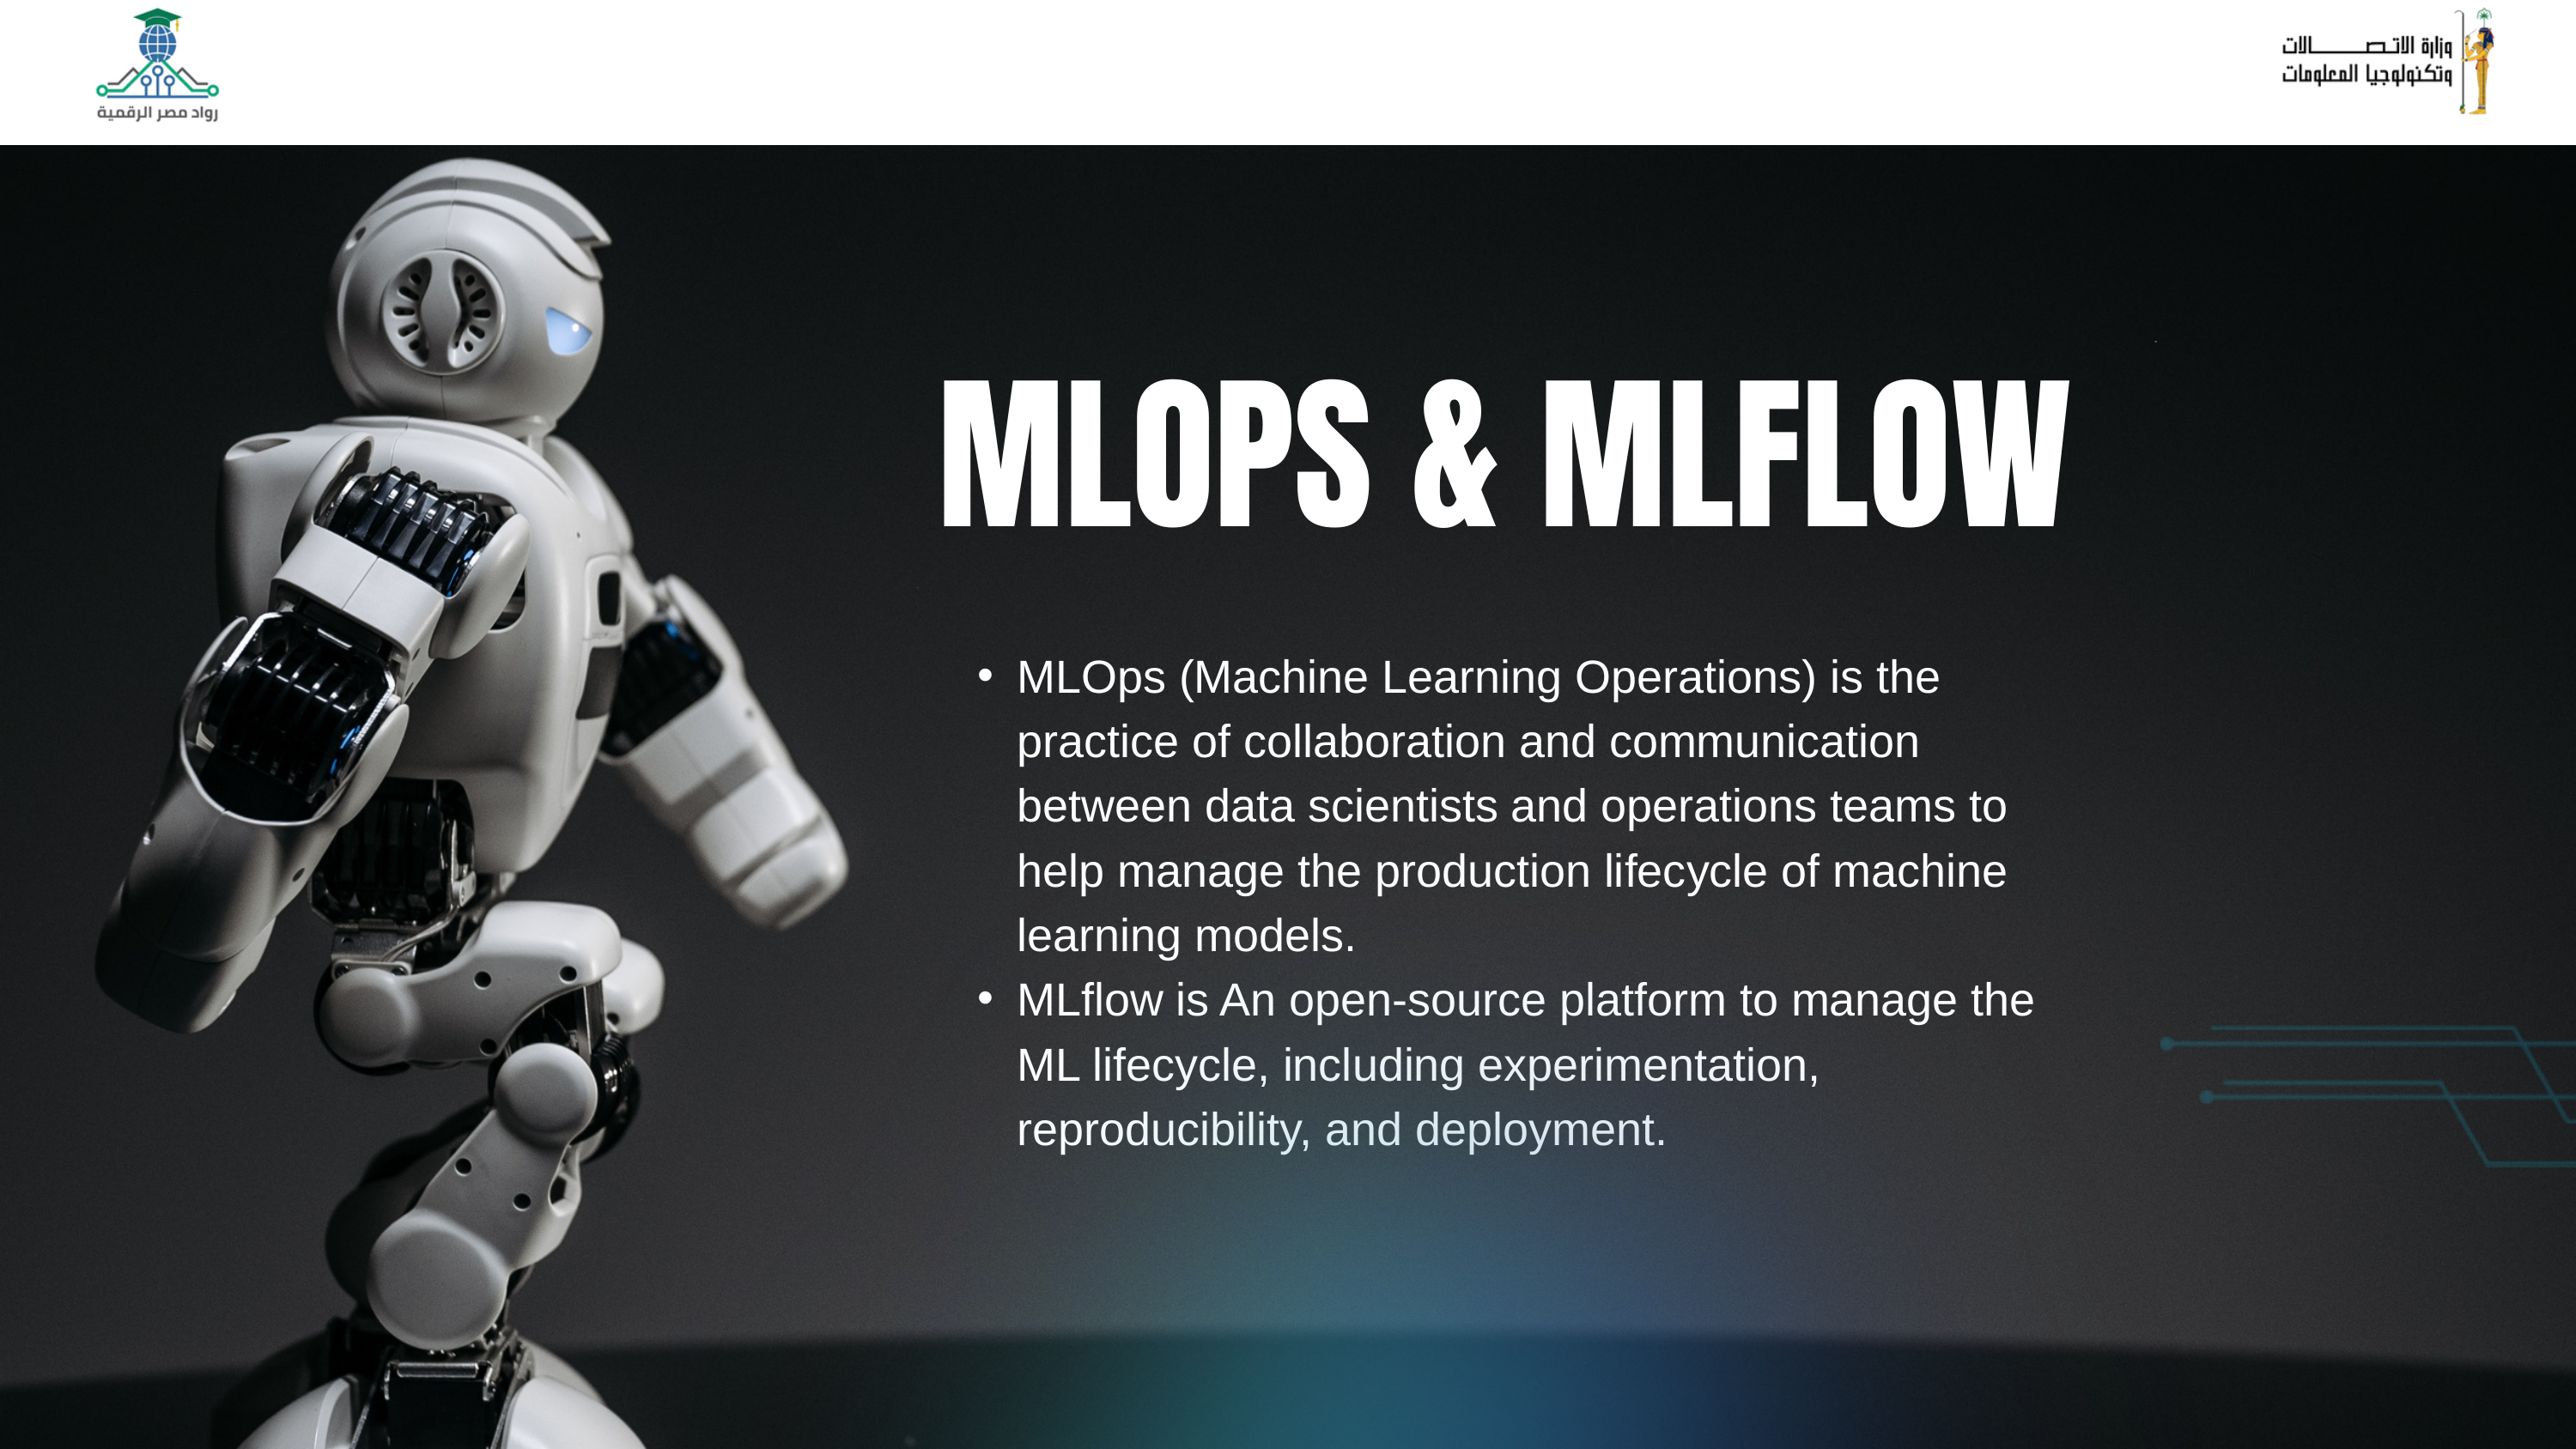

MLOPS & MLFLOW
MLOps (Machine Learning Operations) is the practice of collaboration and communication between data scientists and operations teams to help manage the production lifecycle of machine learning models.
MLflow is An open-source platform to manage the ML lifecycle, including experimentation, reproducibility, and deployment.